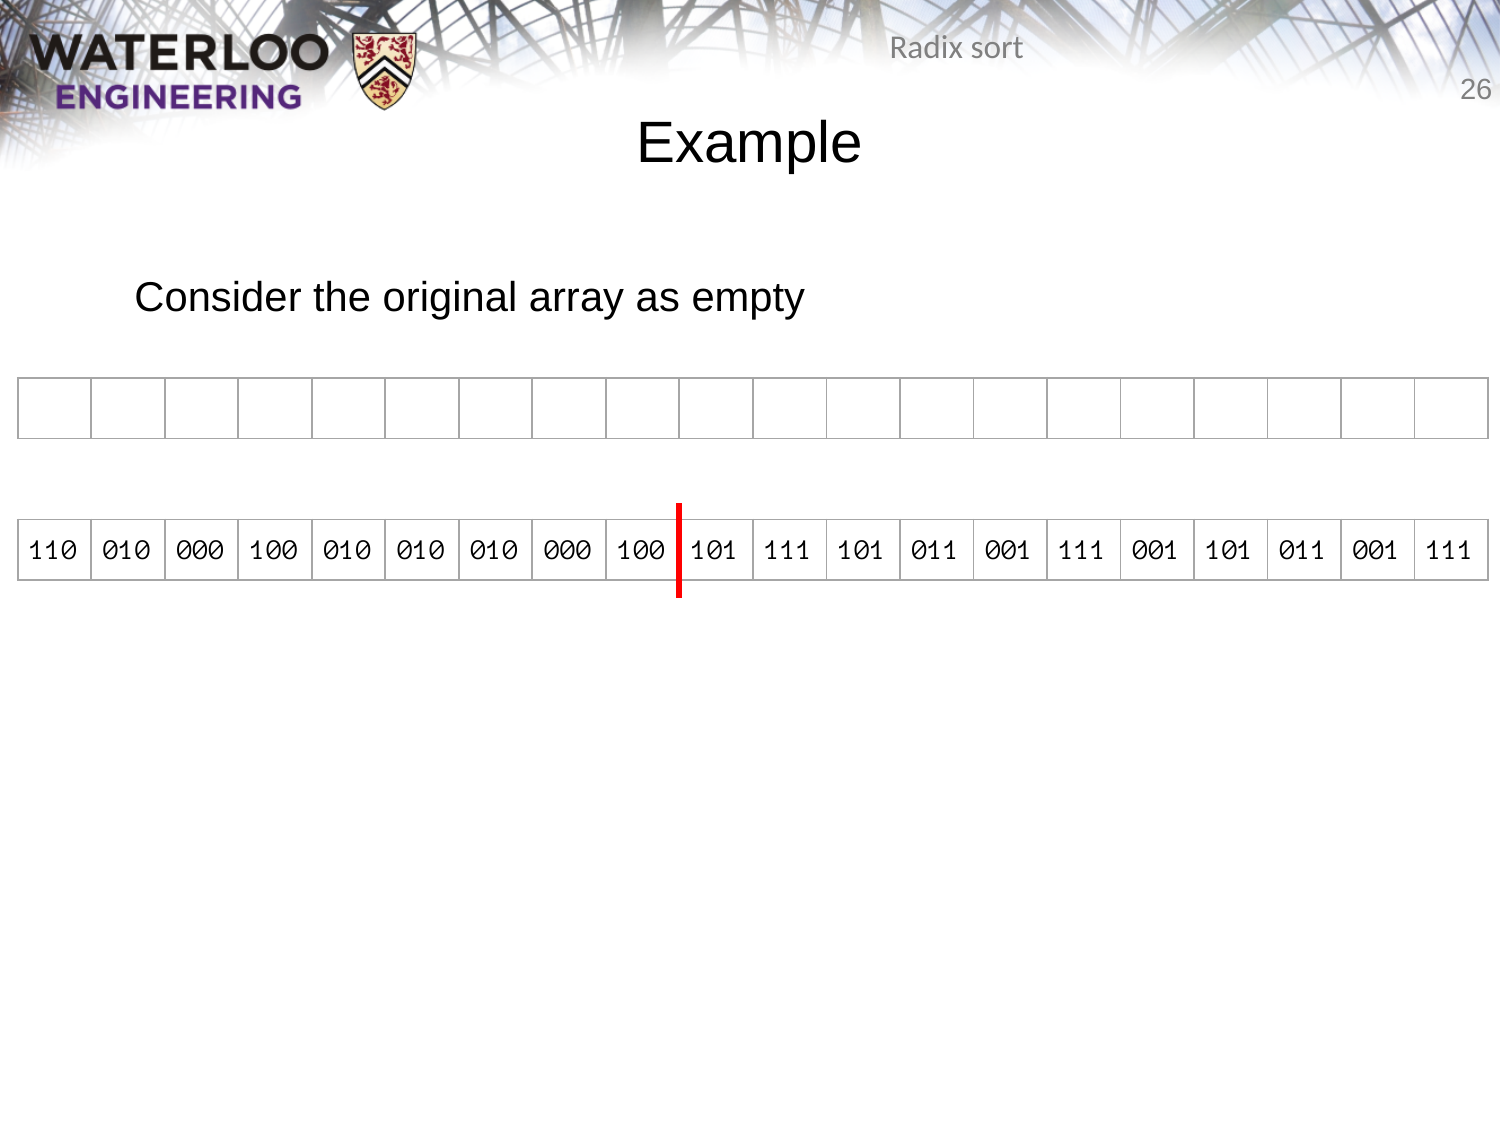

# Example
	Consider the original array as empty
|  |  |  |  |  |  |  |  |  |  |  |  |  |  |  |  |  |  |  |  |
| --- | --- | --- | --- | --- | --- | --- | --- | --- | --- | --- | --- | --- | --- | --- | --- | --- | --- | --- | --- |
| 110 | 010 | 000 | 100 | 010 | 010 | 010 | 000 | 100 | 101 | 111 | 101 | 011 | 001 | 111 | 001 | 101 | 011 | 001 | 111 |
| --- | --- | --- | --- | --- | --- | --- | --- | --- | --- | --- | --- | --- | --- | --- | --- | --- | --- | --- | --- |